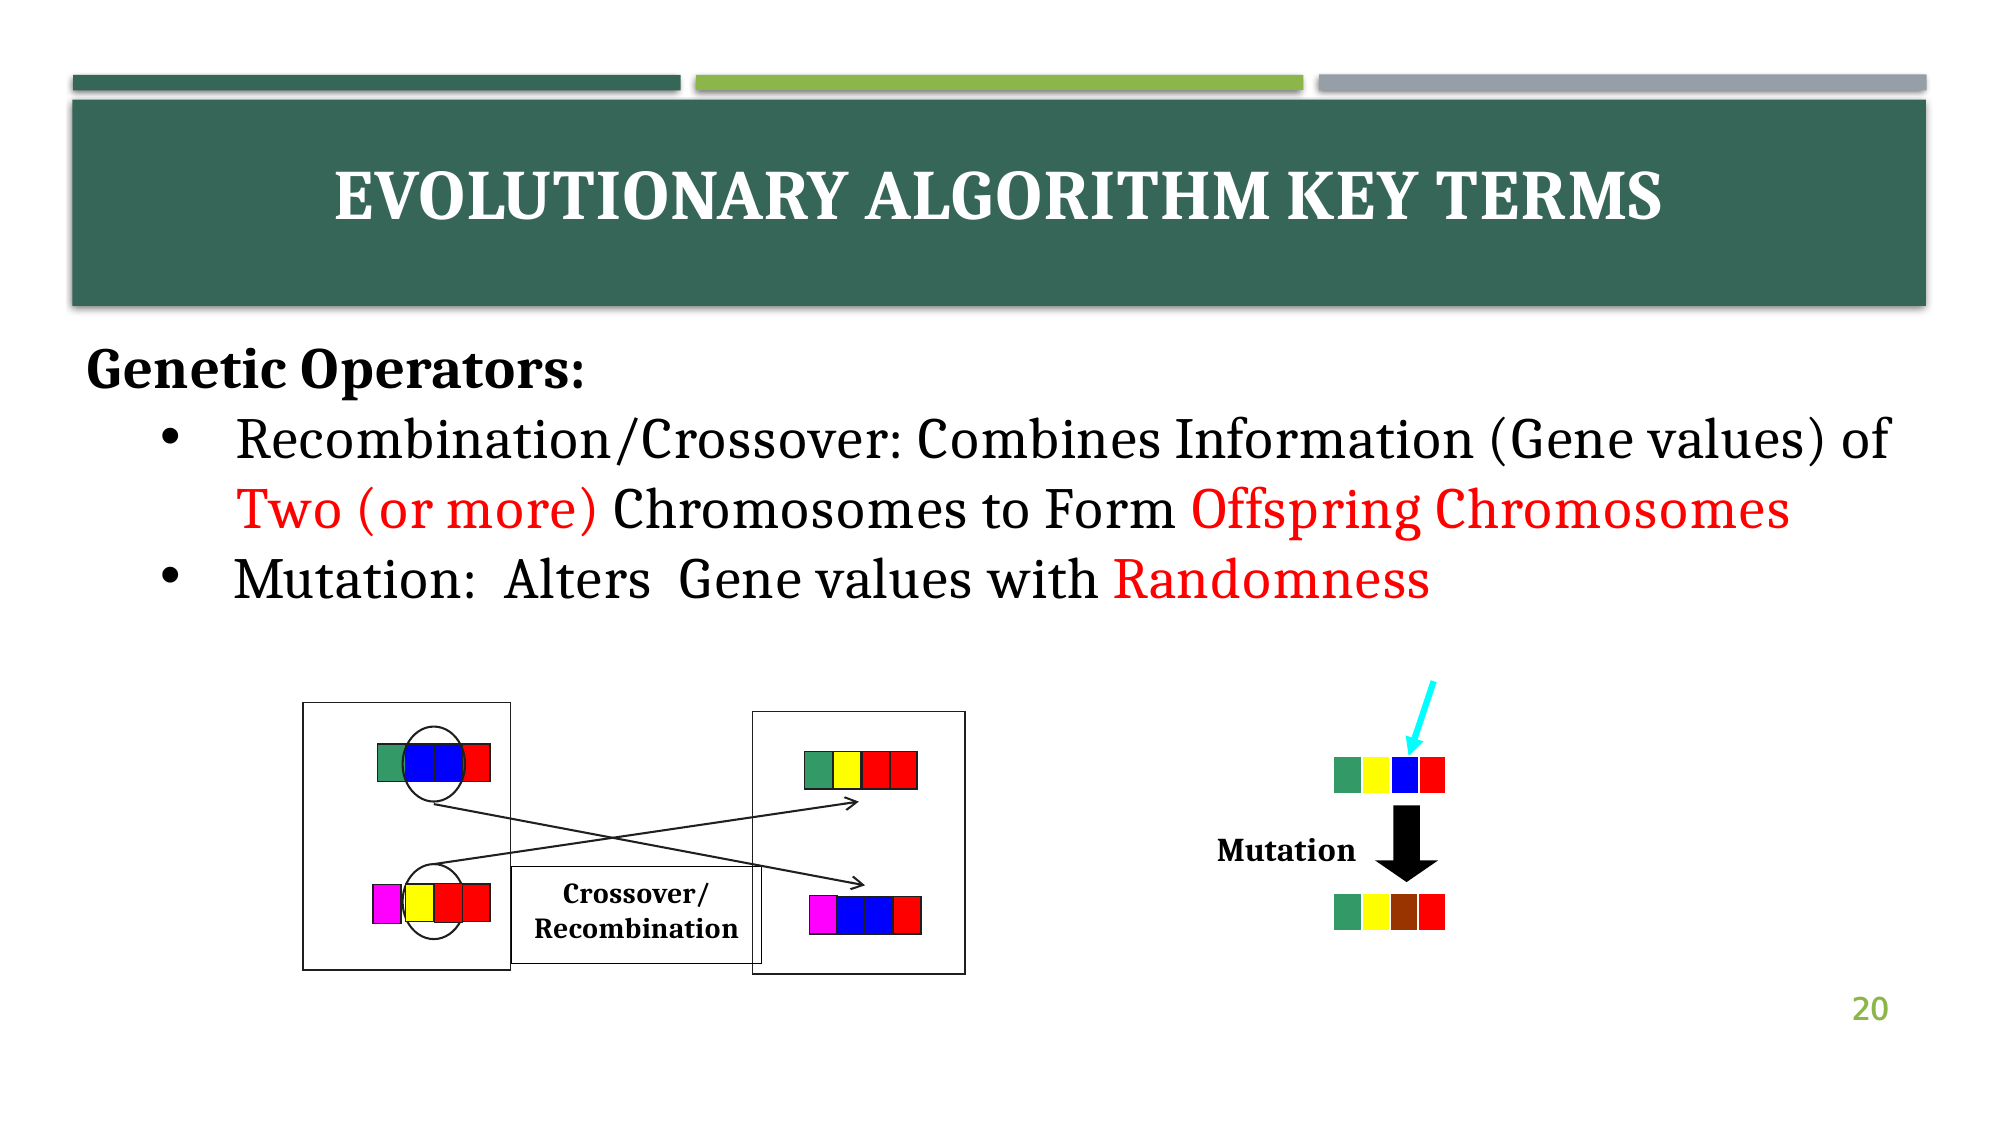

# evolutionary Algorithm key terms
Genetic Operators:
Recombination/Crossover: Combines Information (Gene values) of Two (or more) Chromosomes to Form Offspring Chromosomes
Mutation:  Alters  Gene values with Randomness

Mutation

Crossover/
Recombination

20